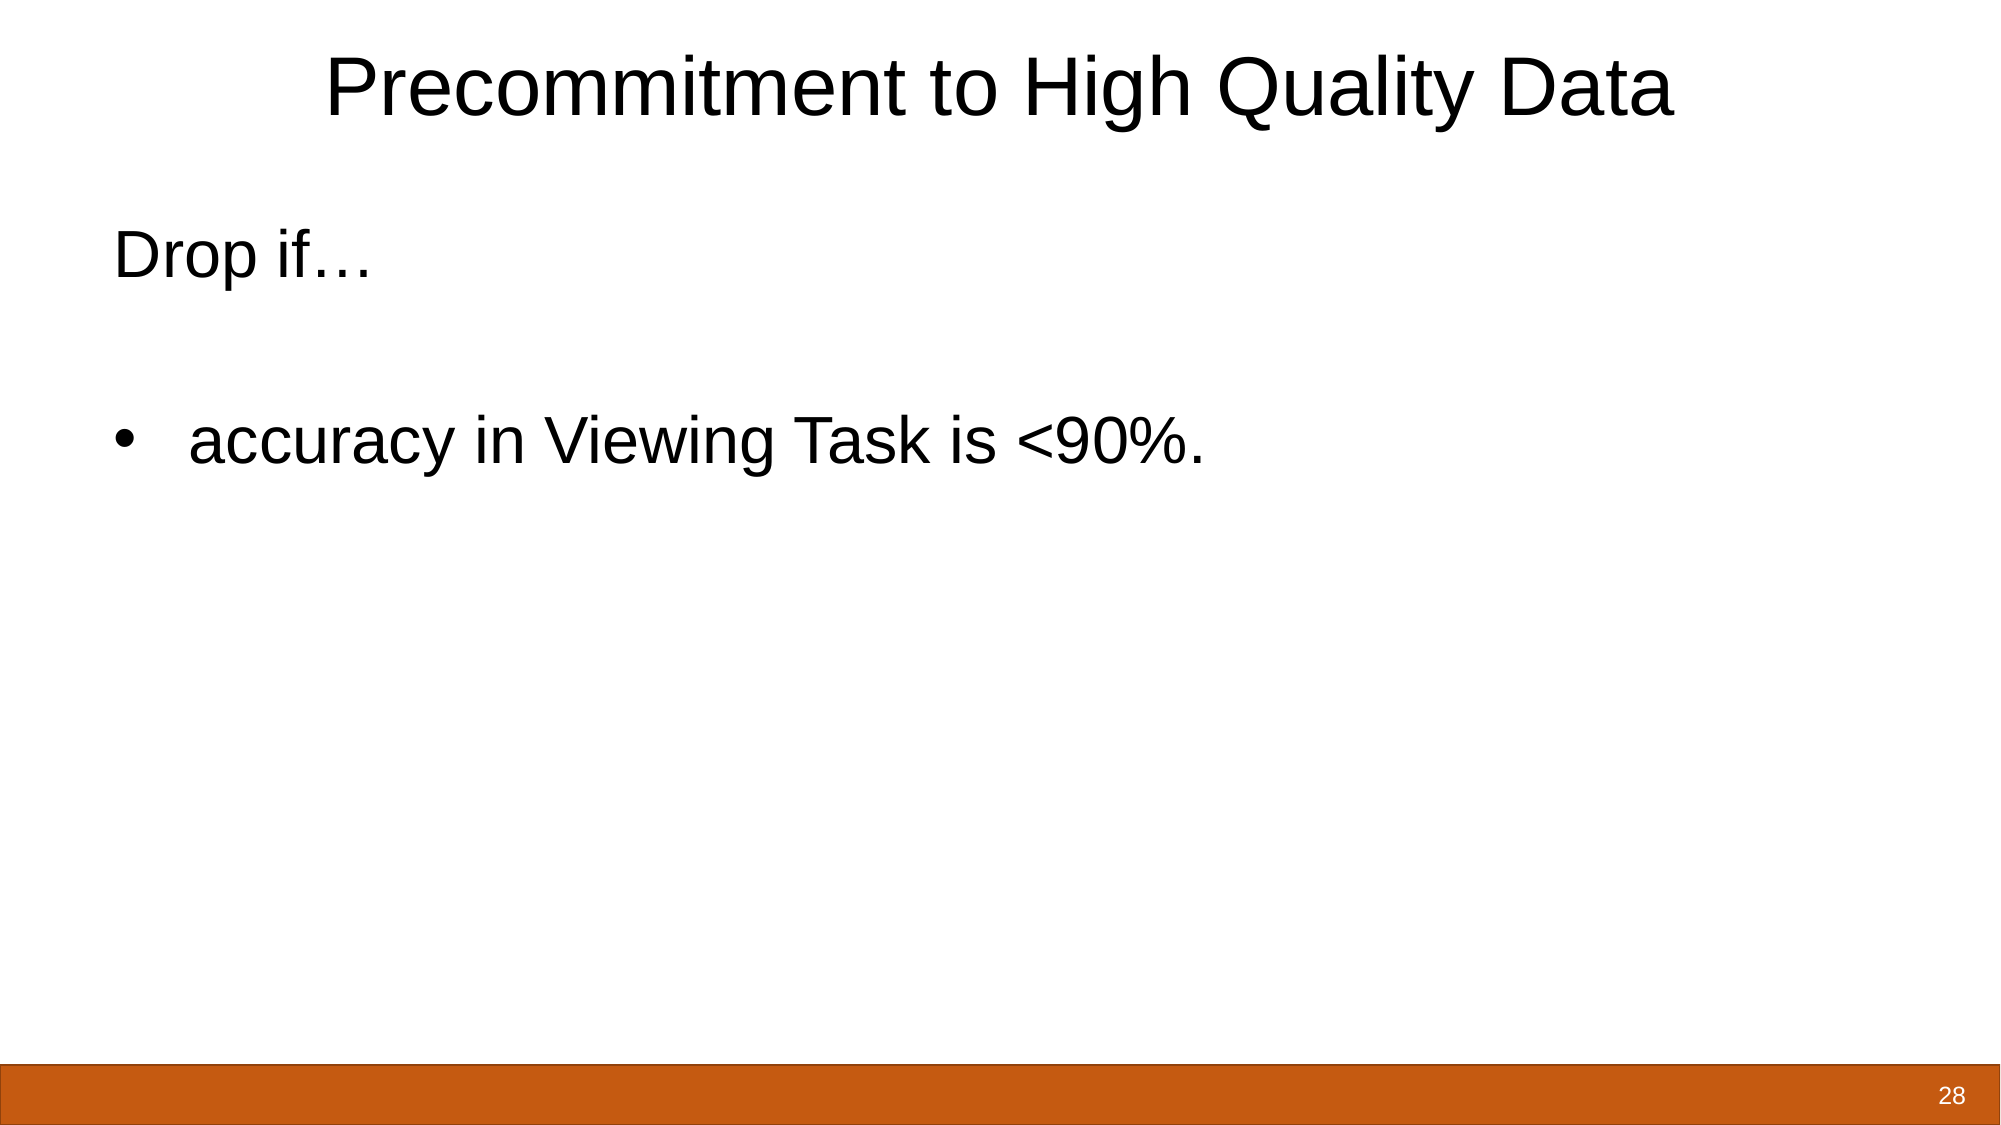

# Precommitment to High Quality Data
Drop if…

accuracy in Viewing Task is <90%.

28